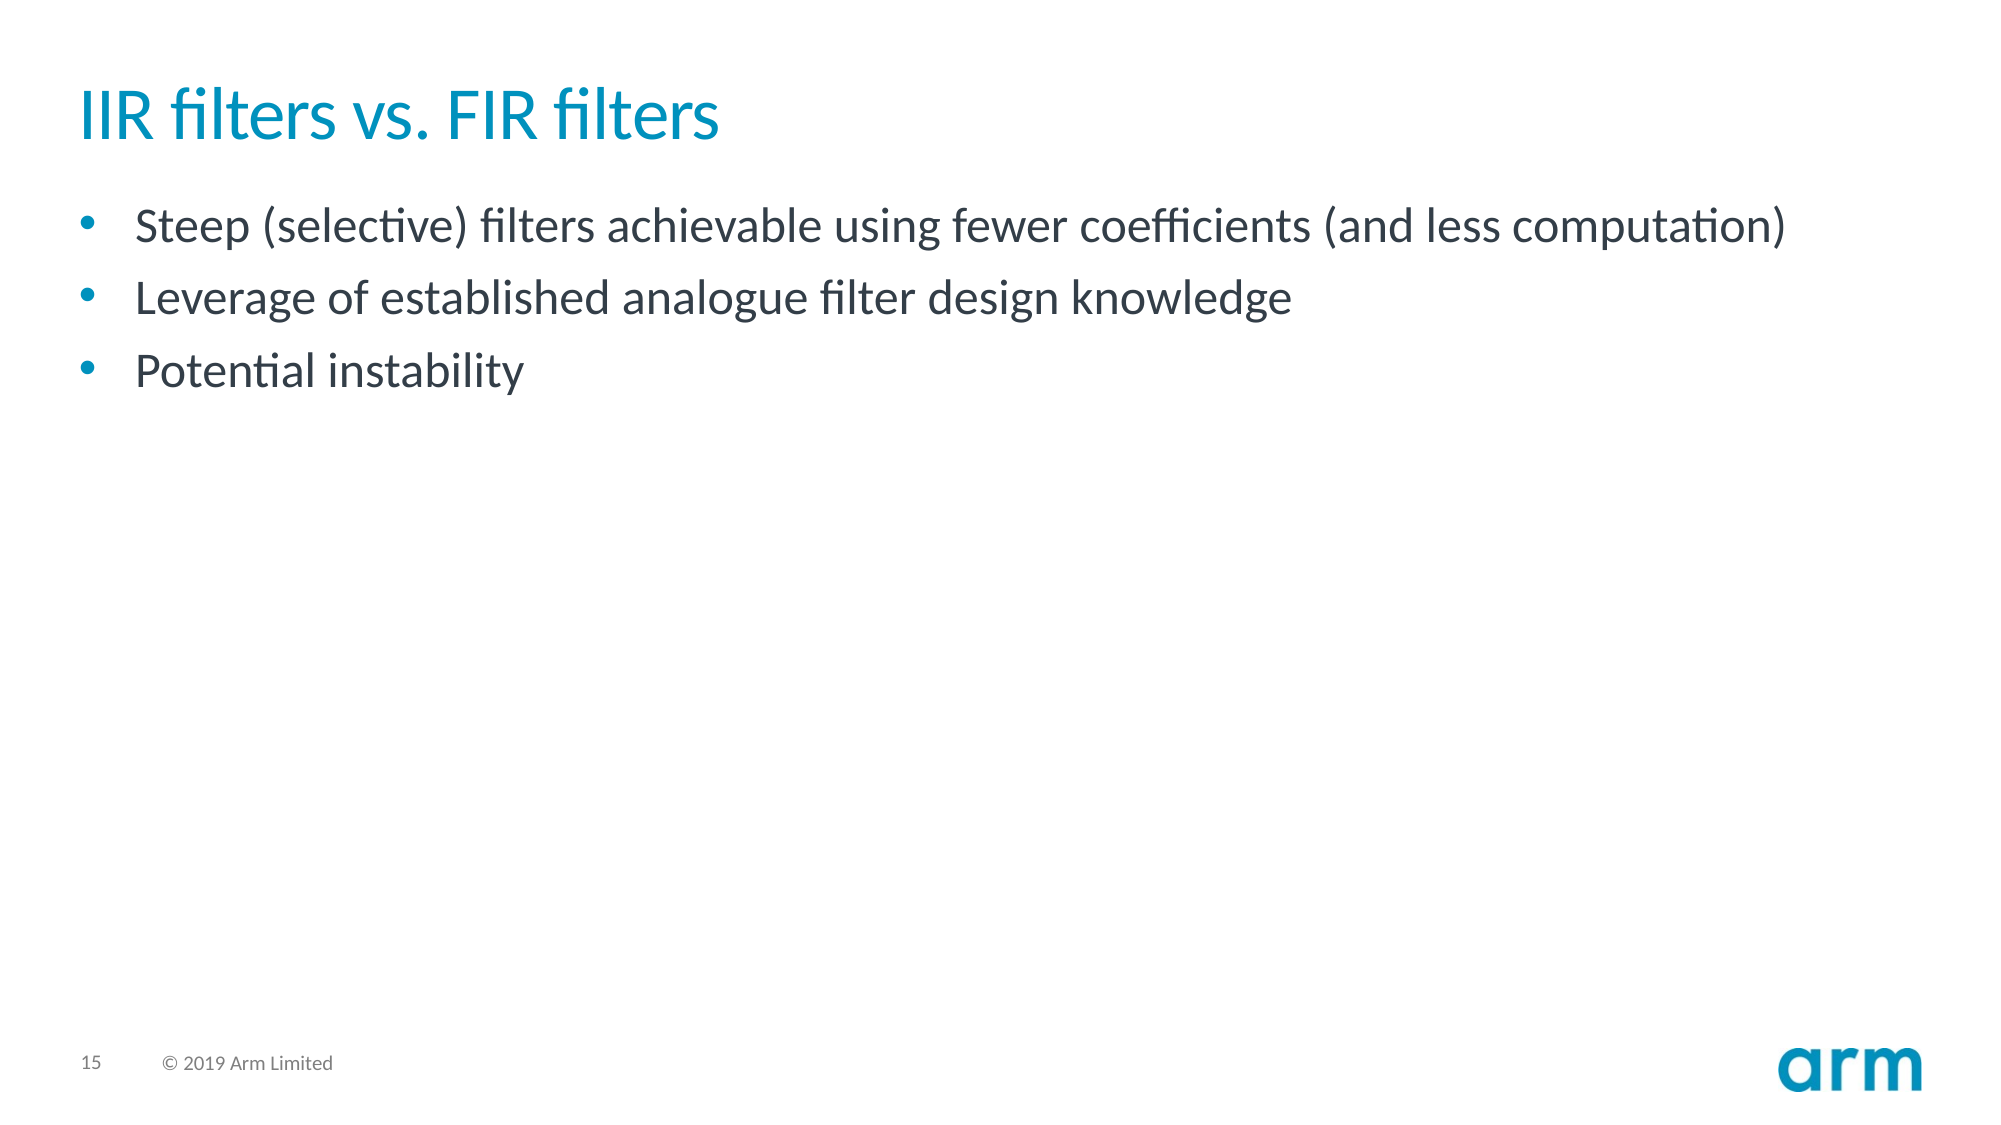

# IIR filters vs. FIR filters
Steep (selective) filters achievable using fewer coefficients (and less computation)
Leverage of established analogue filter design knowledge
Potential instability